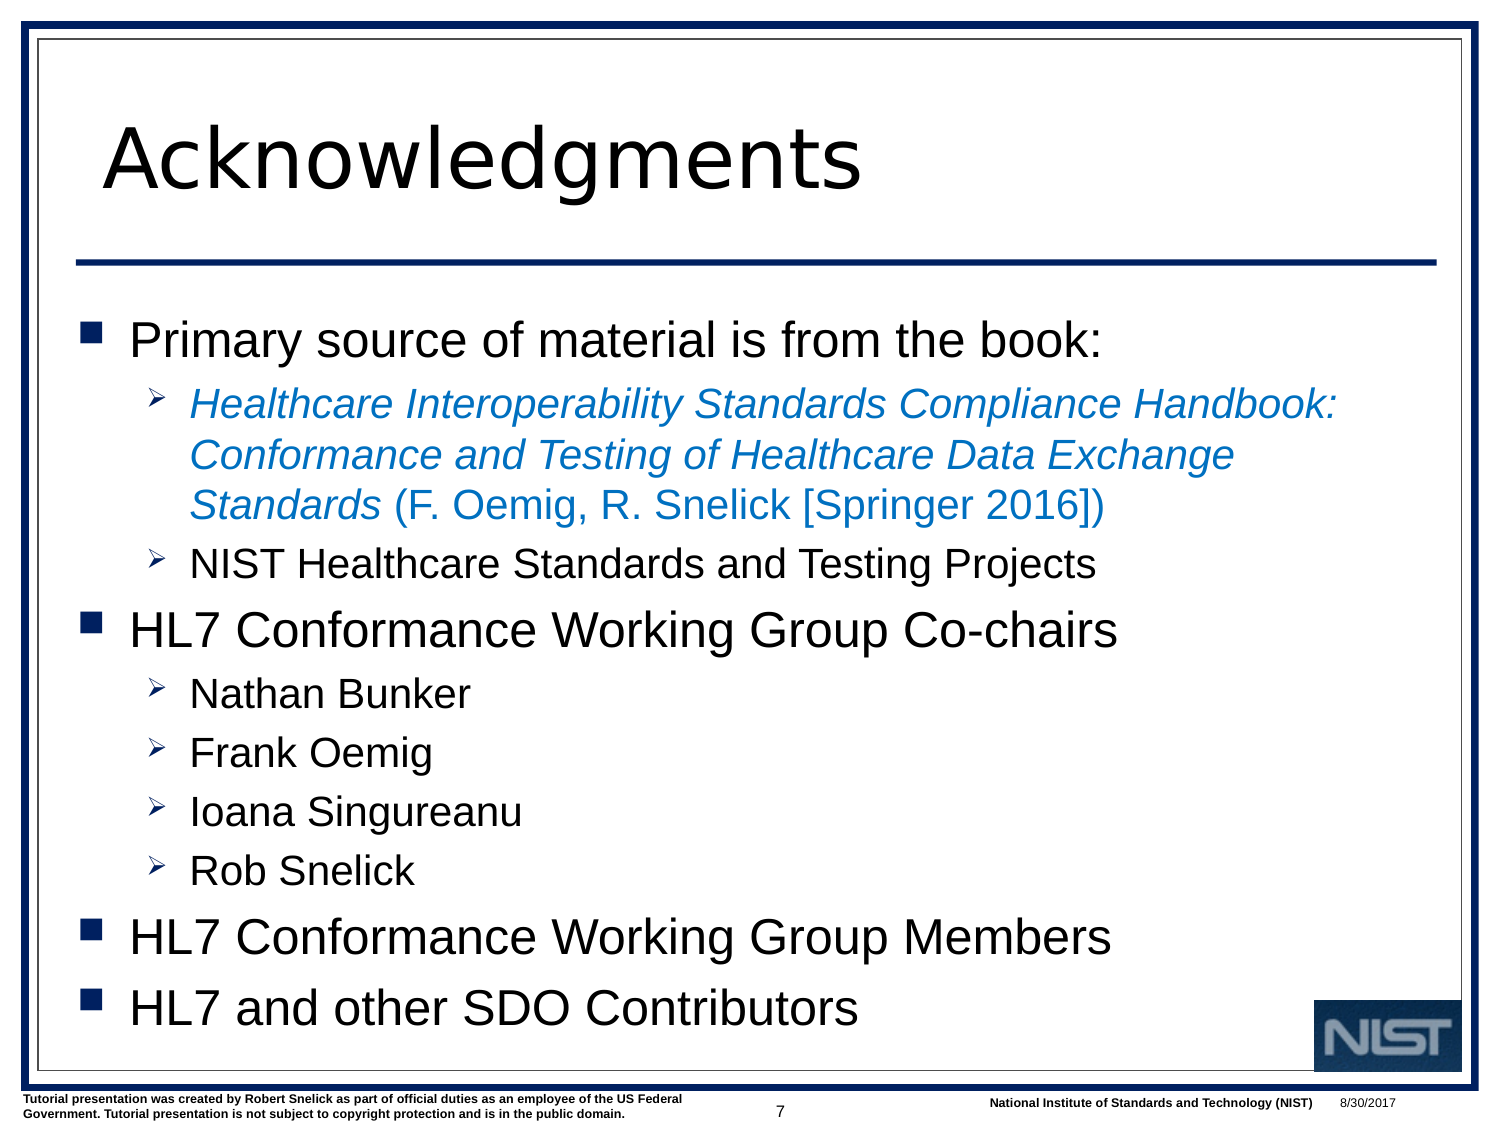

# Acknowledgments
Primary source of material is from the book:
Healthcare Interoperability Standards Compliance Handbook: Conformance and Testing of Healthcare Data Exchange Standards (F. Oemig, R. Snelick [Springer 2016])
NIST Healthcare Standards and Testing Projects
HL7 Conformance Working Group Co-chairs
Nathan Bunker
Frank Oemig
Ioana Singureanu
Rob Snelick
HL7 Conformance Working Group Members
HL7 and other SDO Contributors

7
8/30/2017